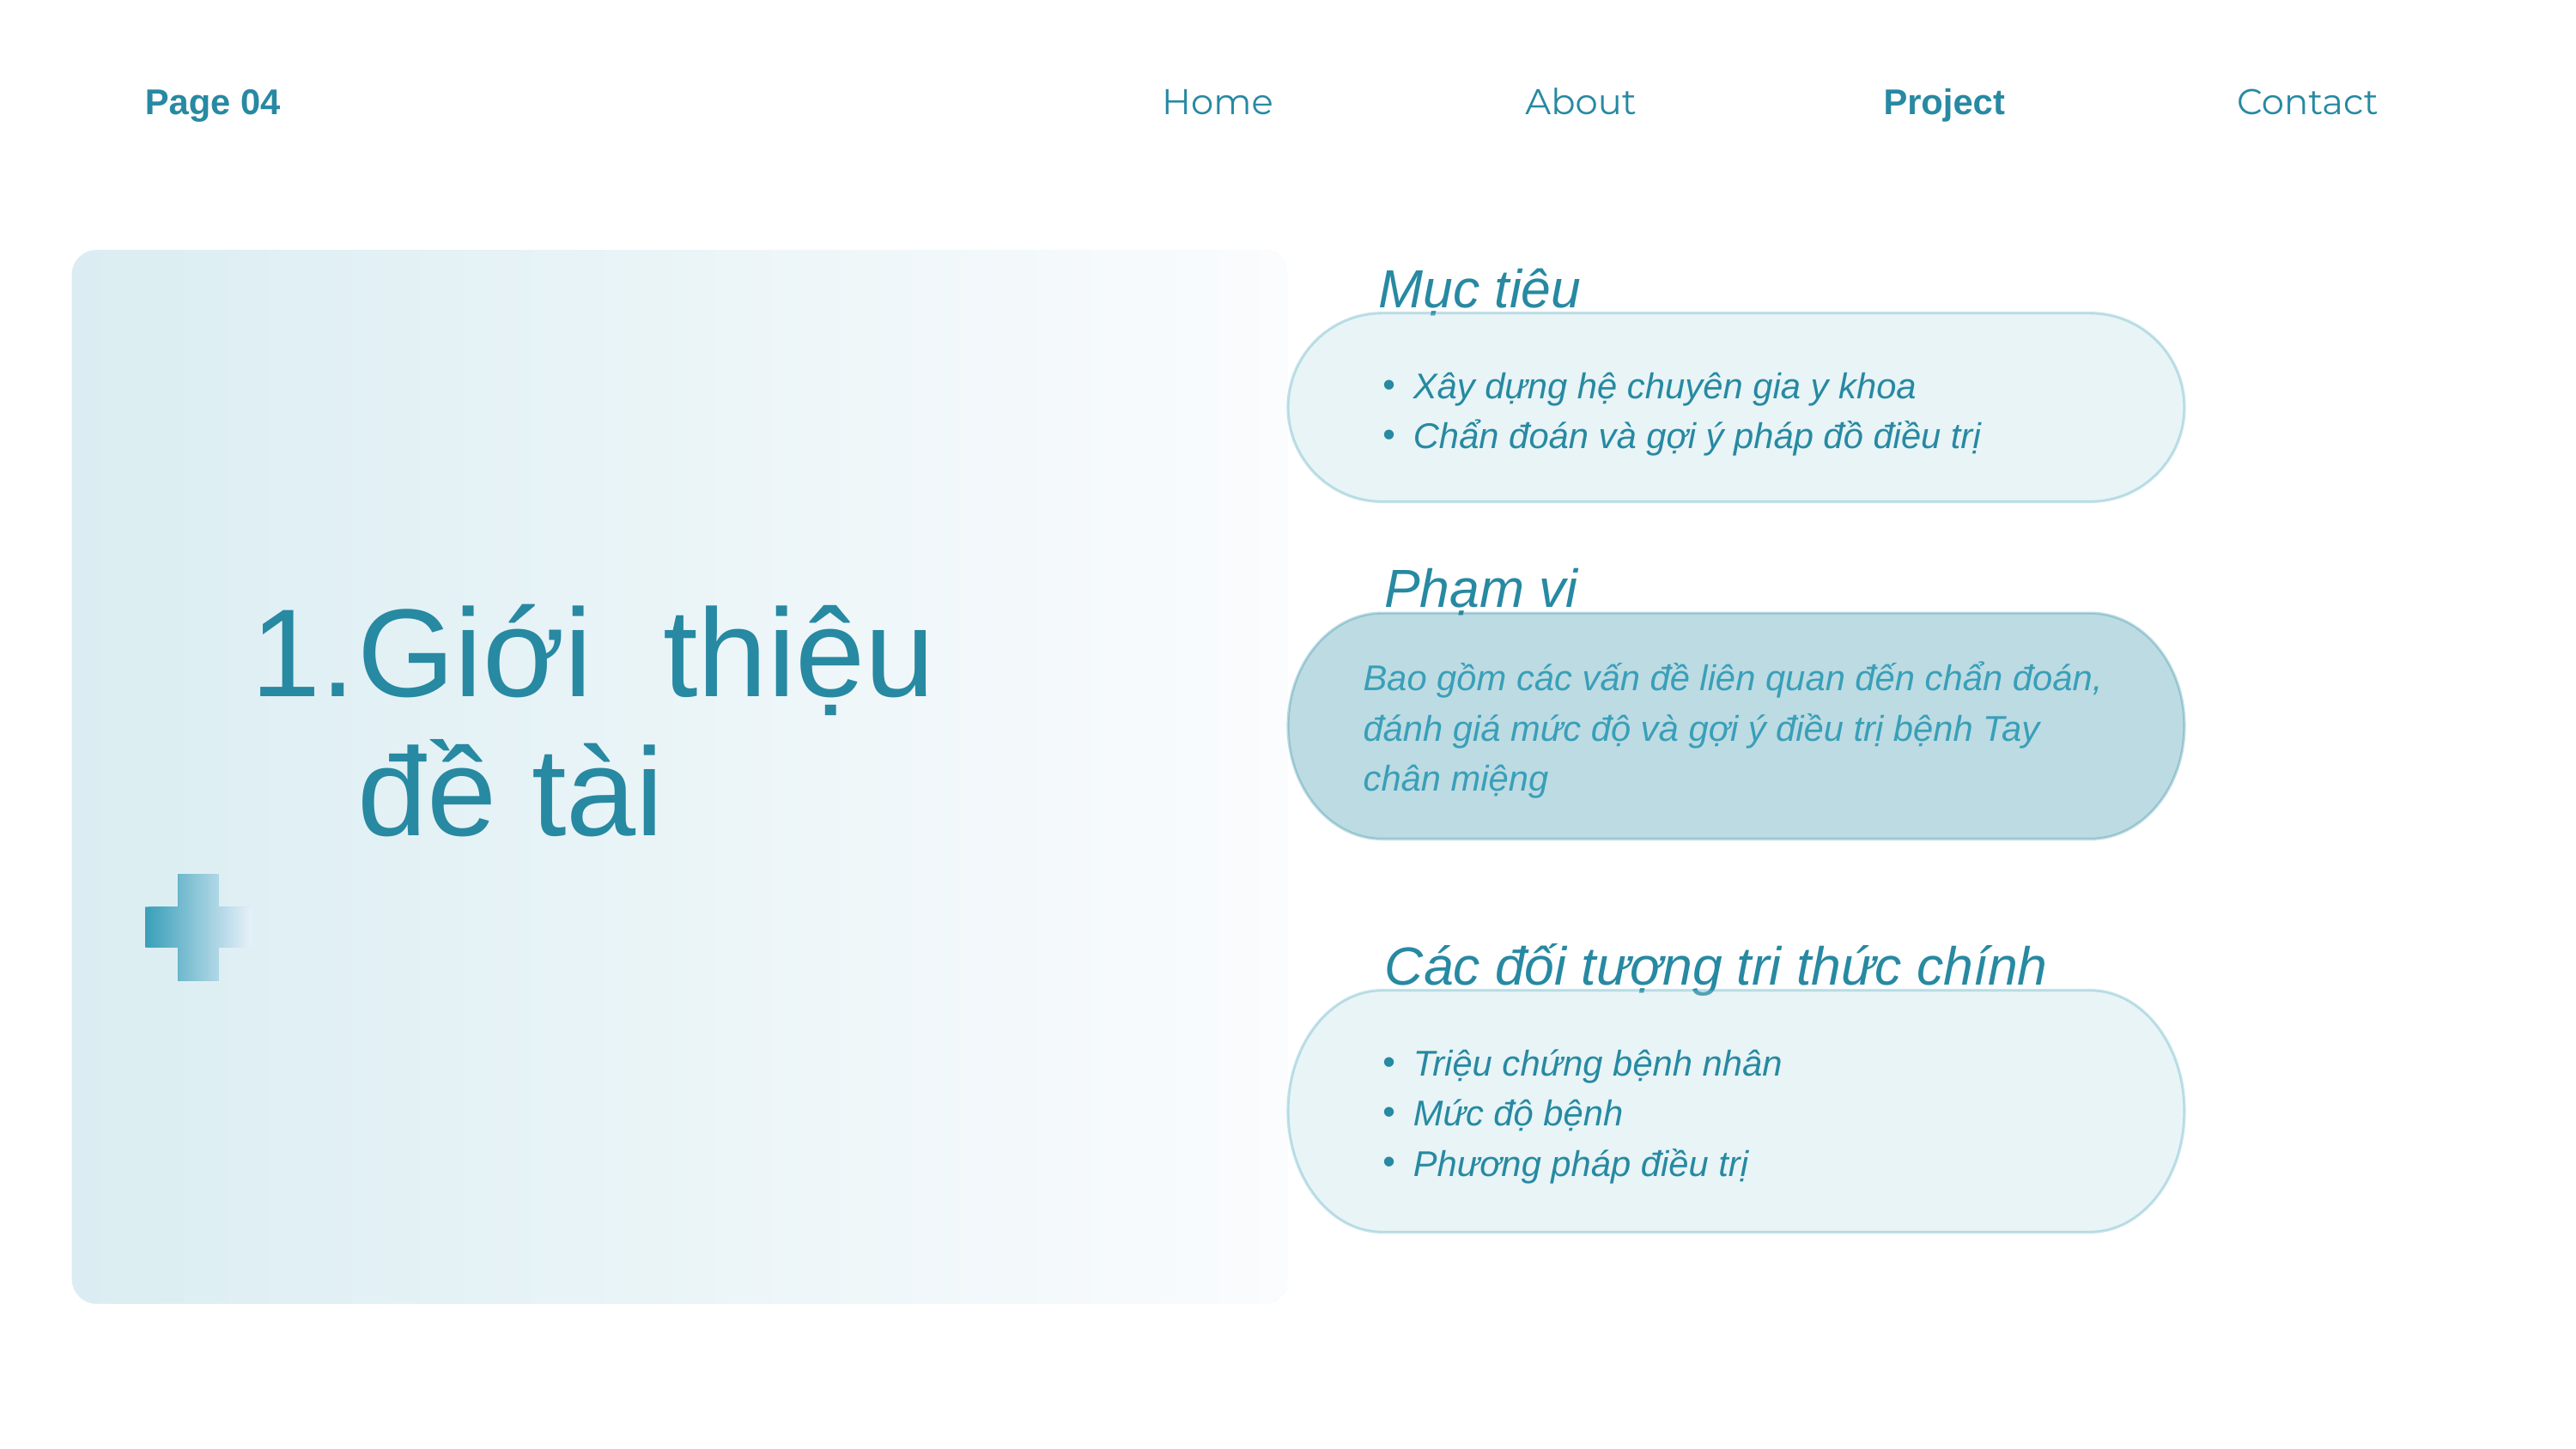

Page 04
Home
About
Project
Contact
Mục tiêu

Xây dựng hệ chuyên gia y khoa
Chẩn đoán và gợi ý pháp đồ điều trị
Phạm vi
Giới thiệu đề tài

Bao gồm các vấn đề liên quan đến chẩn đoán, đánh giá mức độ và gợi ý điều trị bệnh Tay chân miệng

Các đối tượng tri thức chính

Triệu chứng bệnh nhân
Mức độ bệnh
Phương pháp điều trị